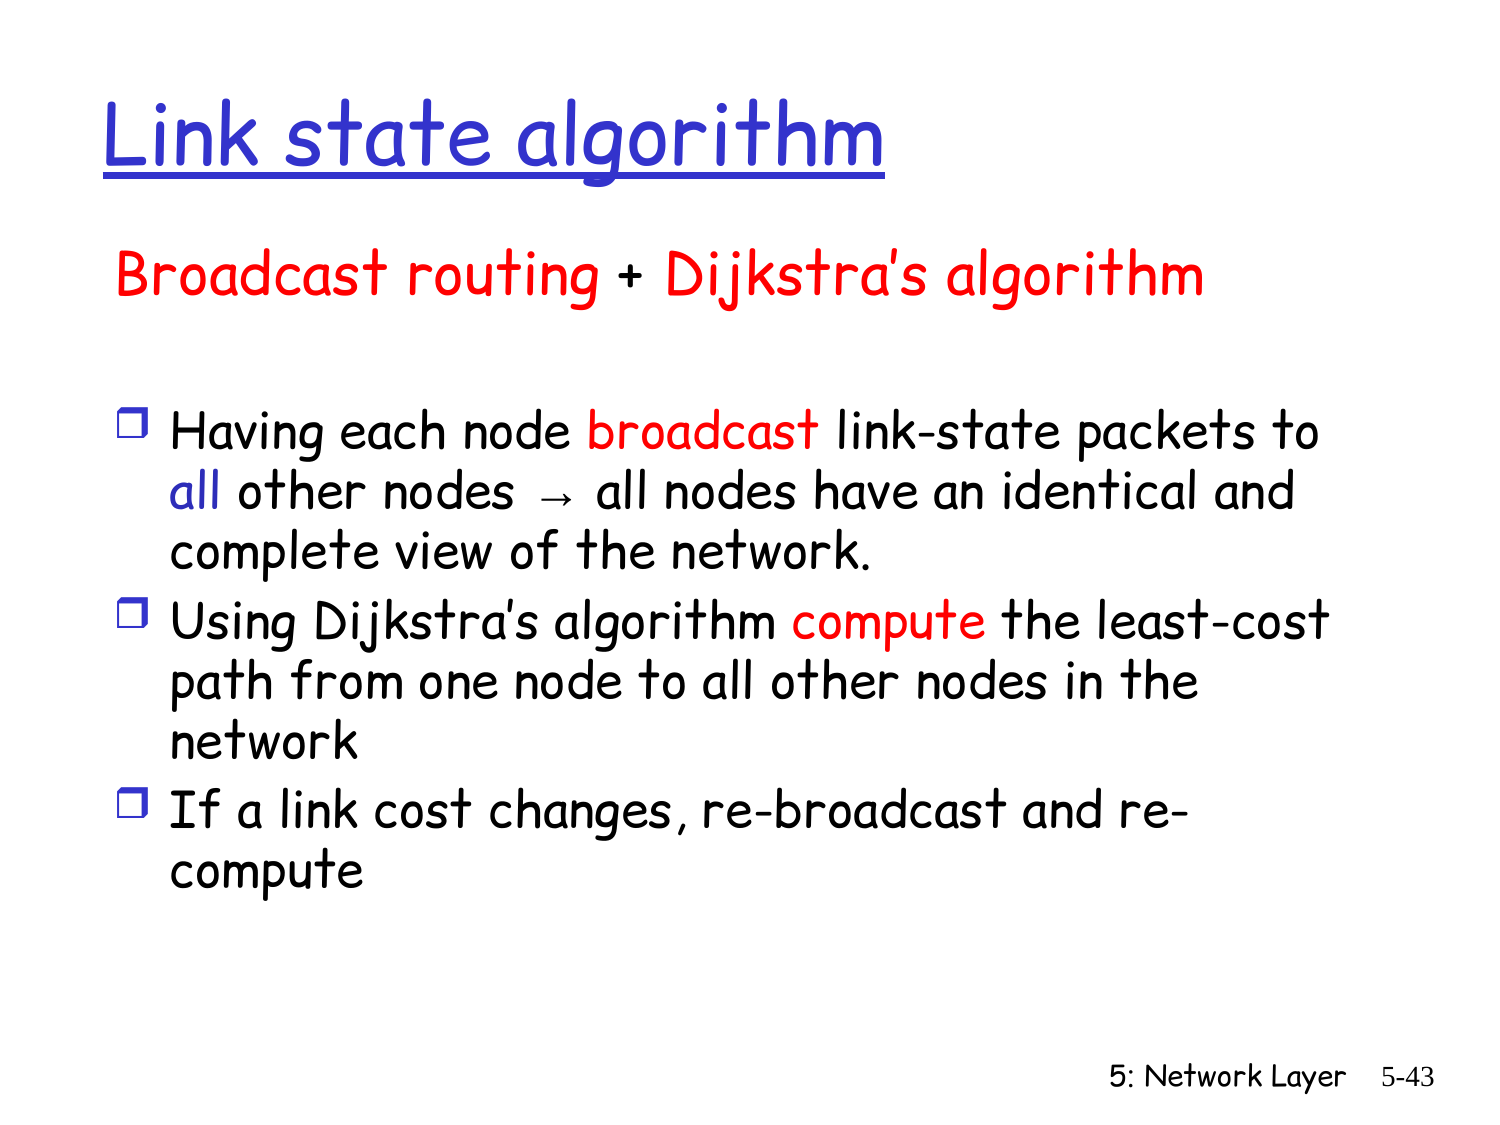

# Link state algorithm
Broadcast routing + Dijkstra’s algorithm

Having each node broadcast link-state packets to all other nodes → all nodes have an identical and complete view of the network.
Using Dijkstra’s algorithm compute the least-cost path from one node to all other nodes in the network
If a link cost changes, re-broadcast and re-compute

5: Network Layer
5-43